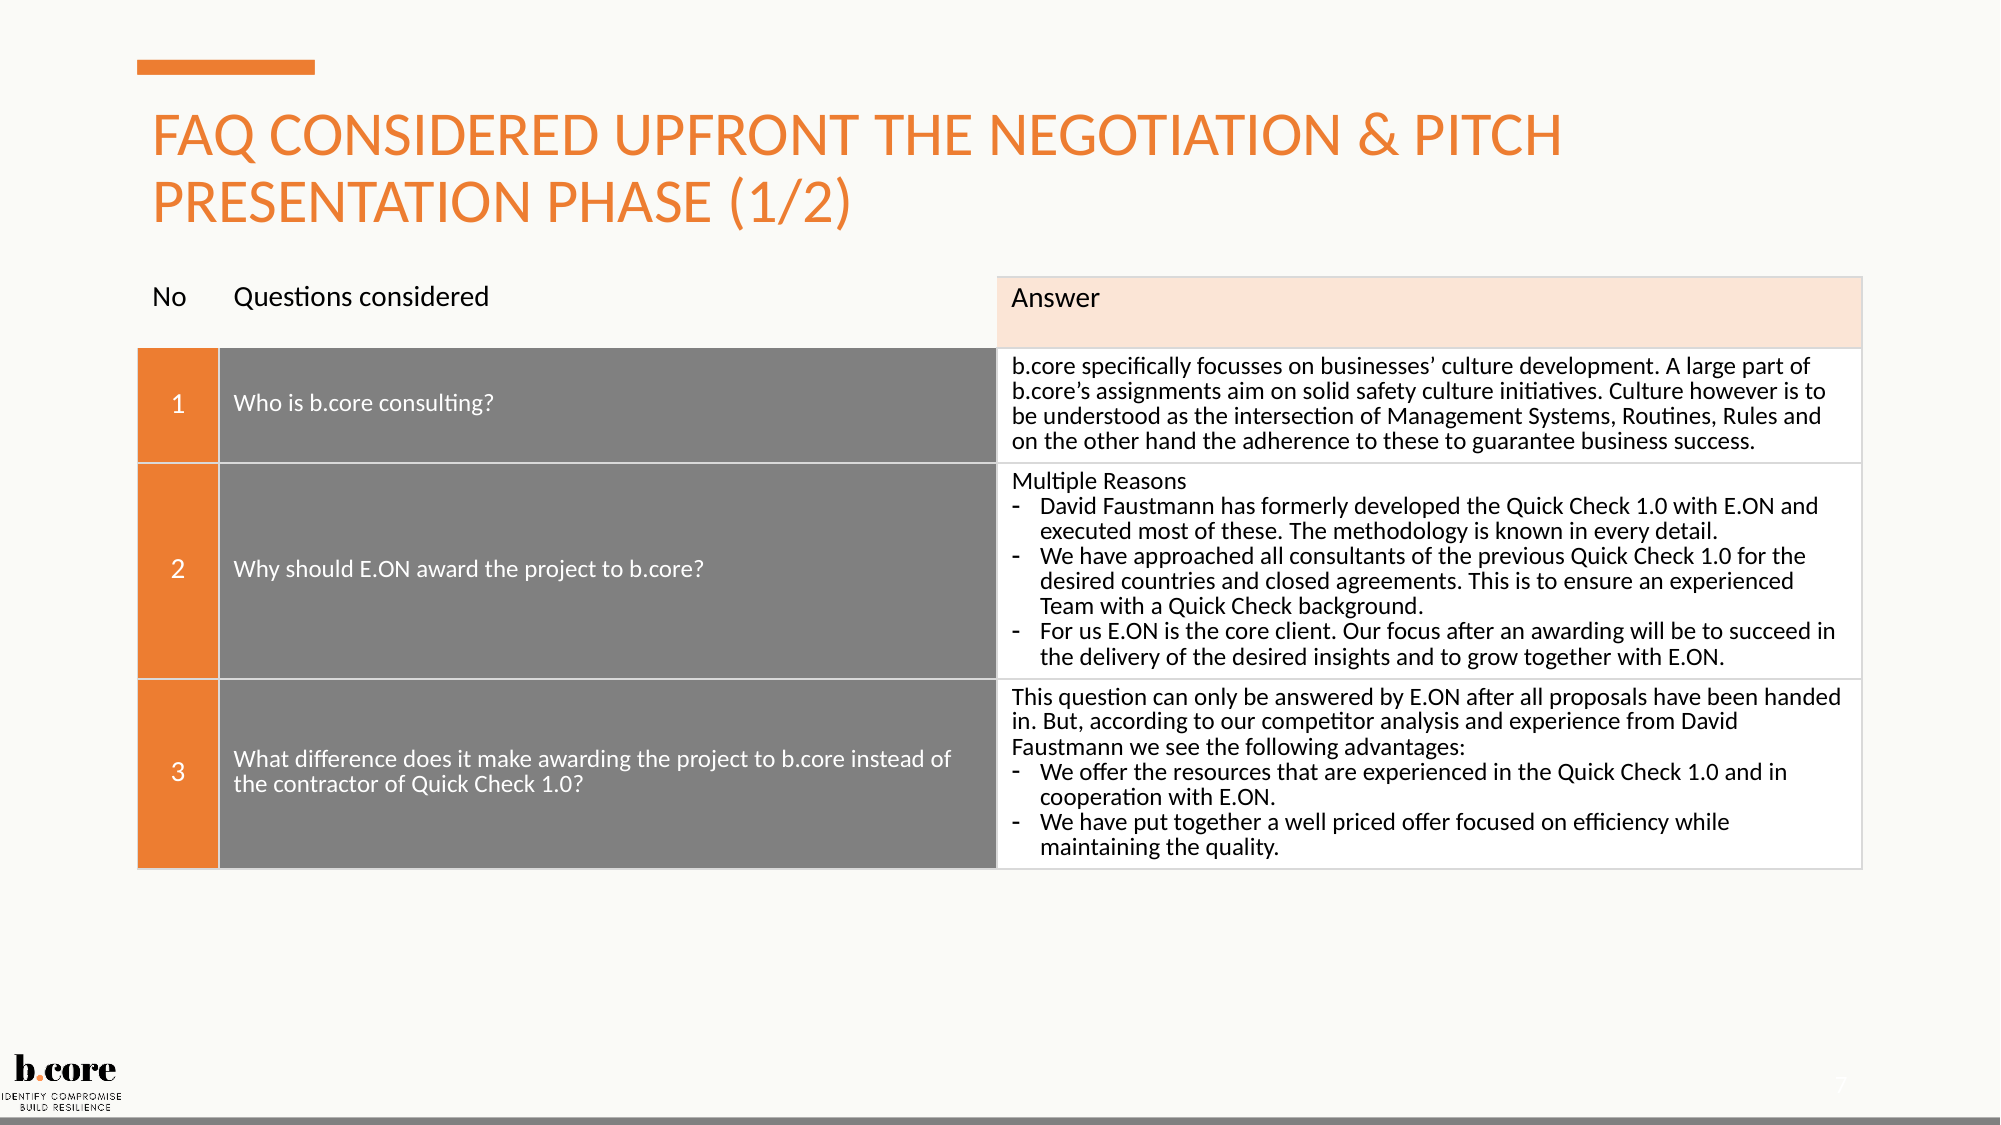

# FAQ considered upfront the Negotiation & Pitch Presentation Phase (1/2)
| No | Questions considered | Answer |
| --- | --- | --- |
| 1 | Who is b.core consulting? | b.core specifically focusses on businesses’ culture development. A large part of b.core’s assignments aim on solid safety culture initiatives. Culture however is to be understood as the intersection of Management Systems, Routines, Rules and on the other hand the adherence to these to guarantee business success. |
| 2 | Why should E.ON award the project to b.core? | Multiple Reasons David Faustmann has formerly developed the Quick Check 1.0 with E.ON and executed most of these. The methodology is known in every detail. We have approached all consultants of the previous Quick Check 1.0 for the desired countries and closed agreements. This is to ensure an experienced Team with a Quick Check background. For us E.ON is the core client. Our focus after an awarding will be to succeed in the delivery of the desired insights and to grow together with E.ON. |
| 3 | What difference does it make awarding the project to b.core instead of the contractor of Quick Check 1.0? | This question can only be answered by E.ON after all proposals have been handed in. But, according to our competitor analysis and experience from David Faustmann we see the following advantages: We offer the resources that are experienced in the Quick Check 1.0 and in cooperation with E.ON. We have put together a well priced offer focused on efficiency while maintaining the quality. |
7